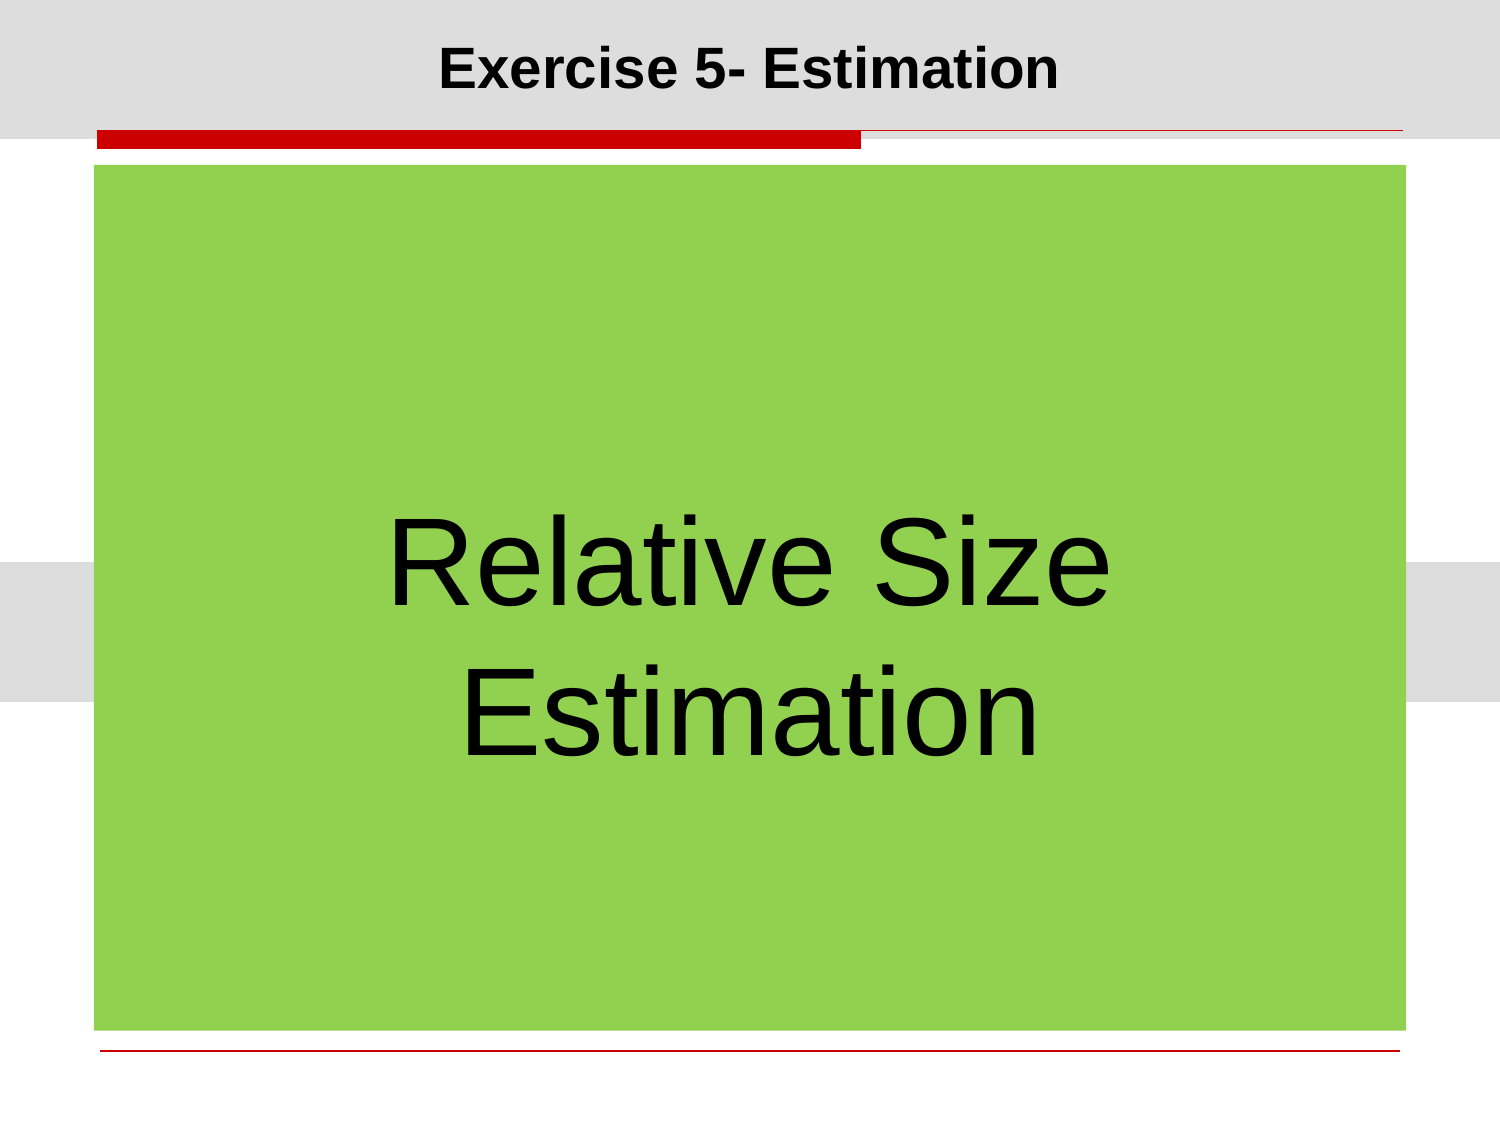

# Exercise 5- Estimation

Relative Size Estimation